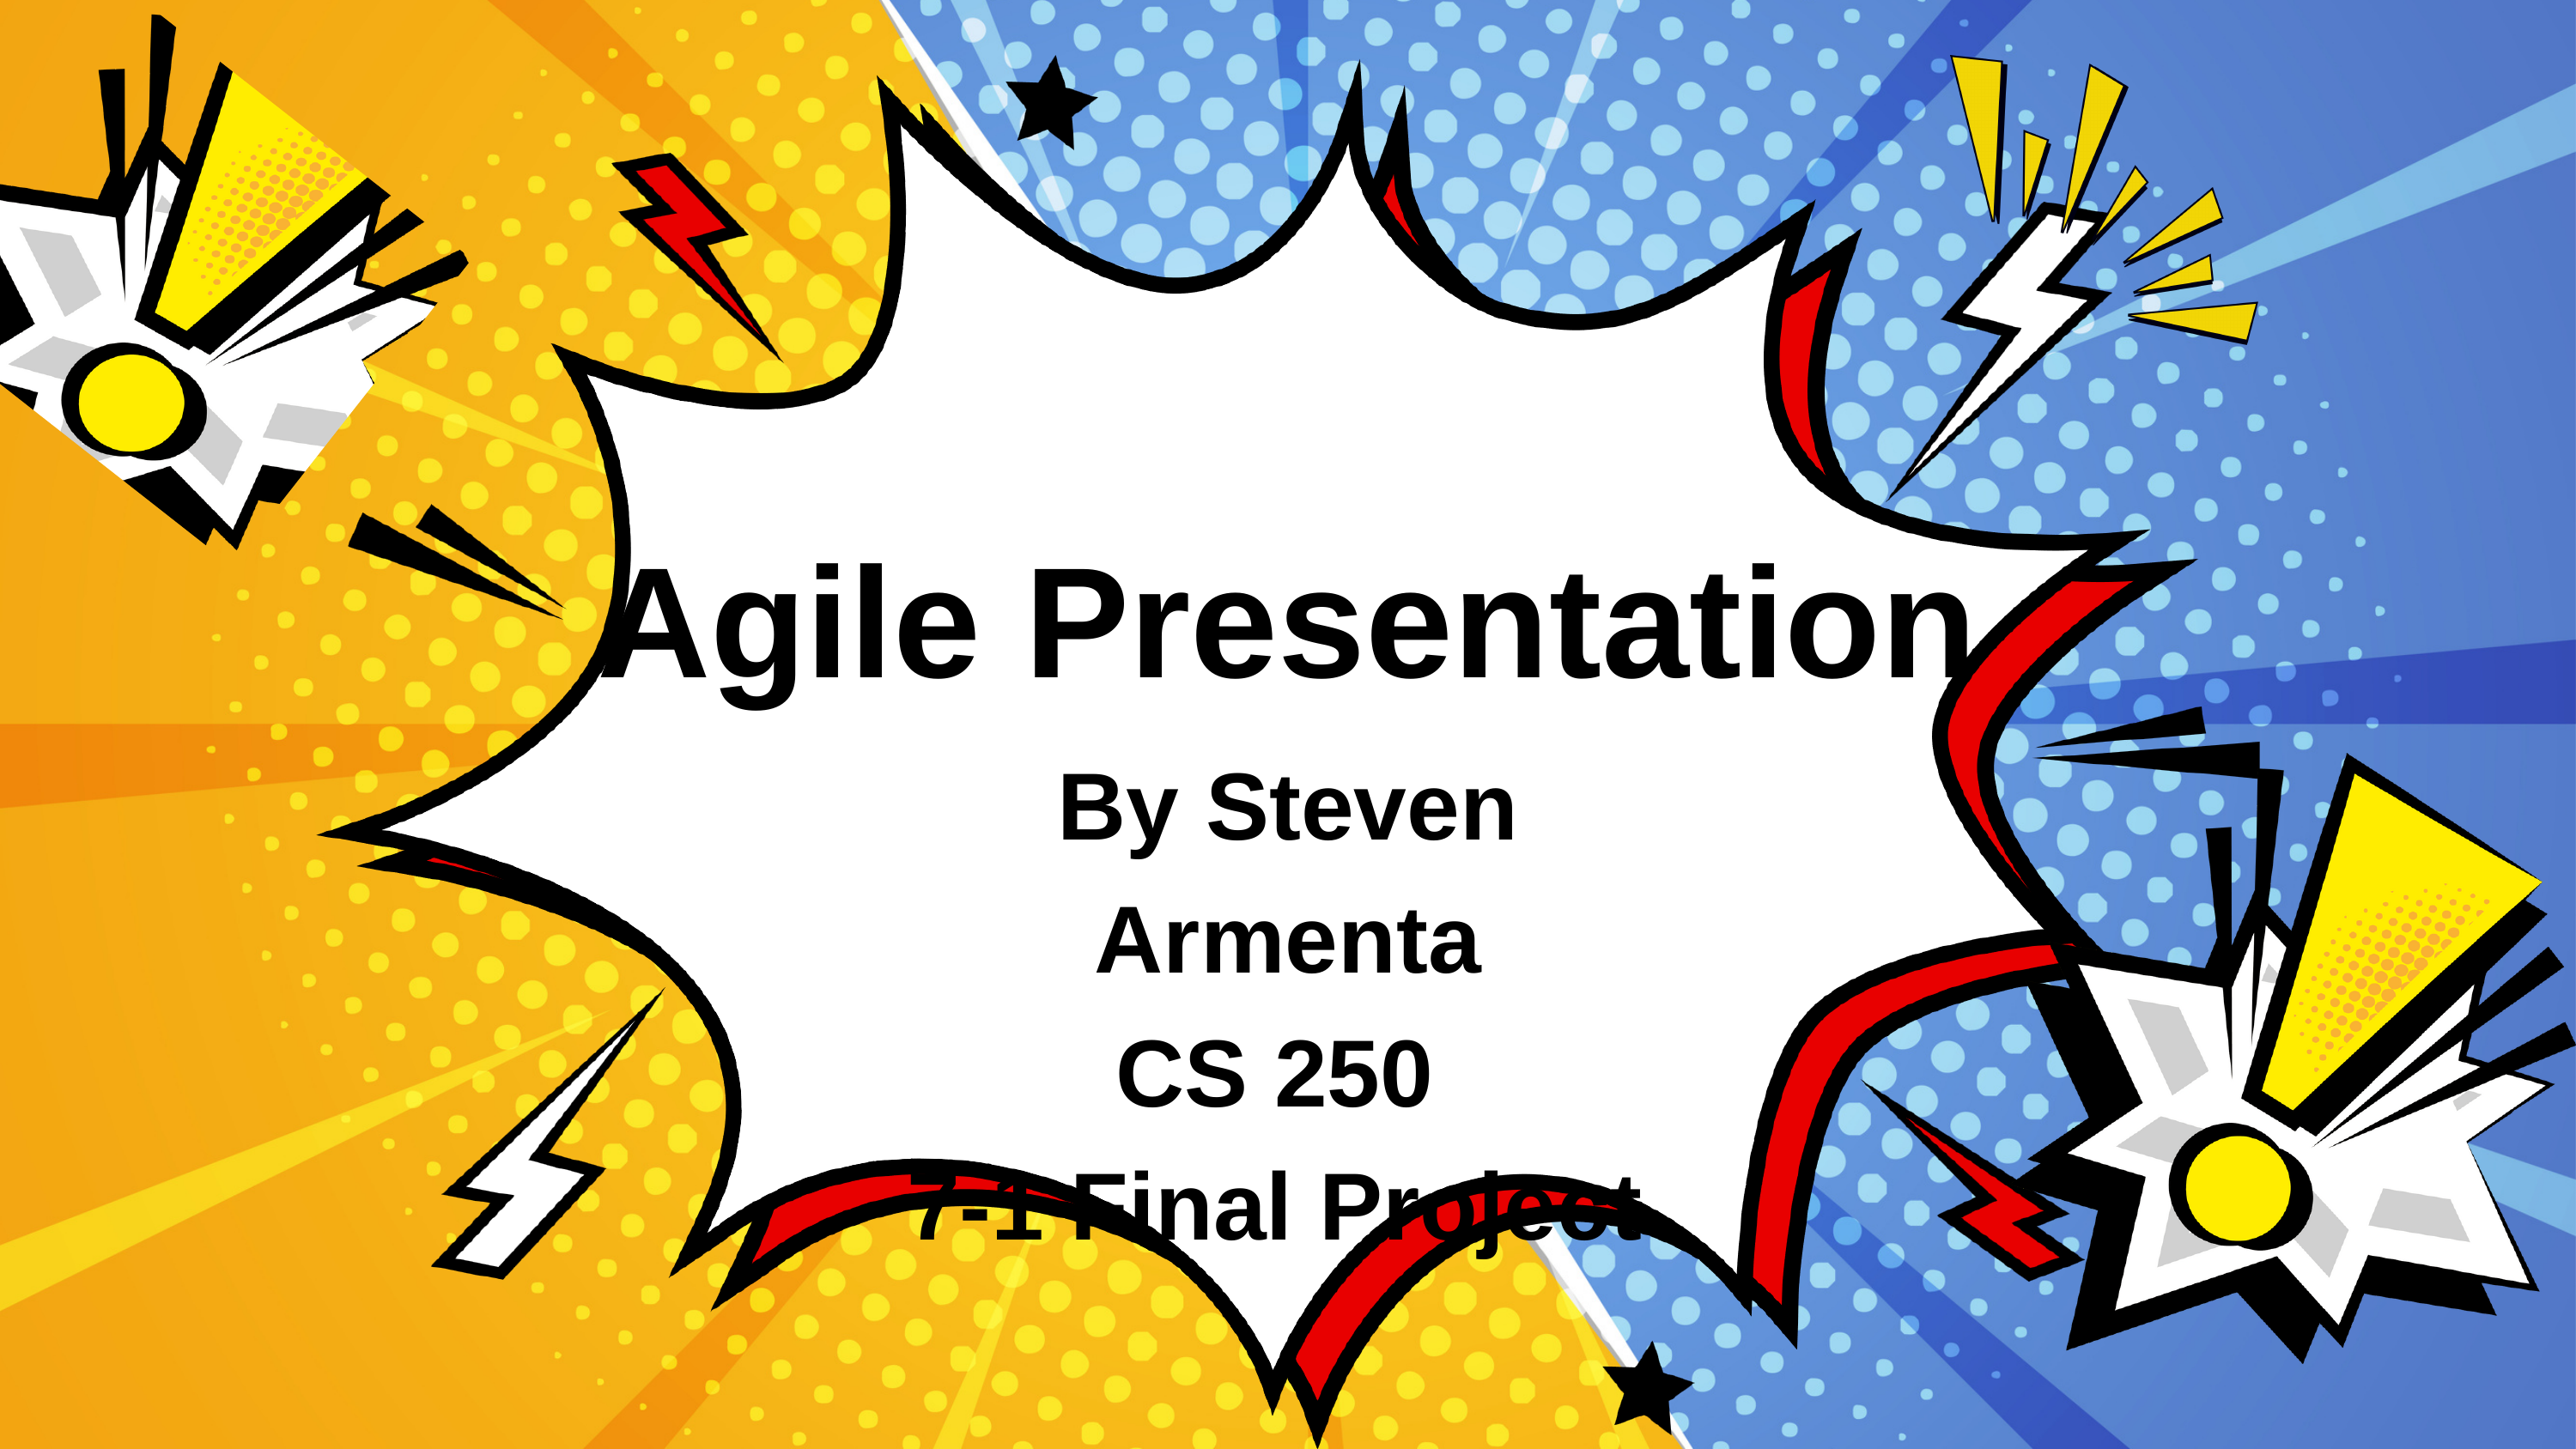

Agile Presentation
By Steven Armenta
CS 250
7-1 Final Project